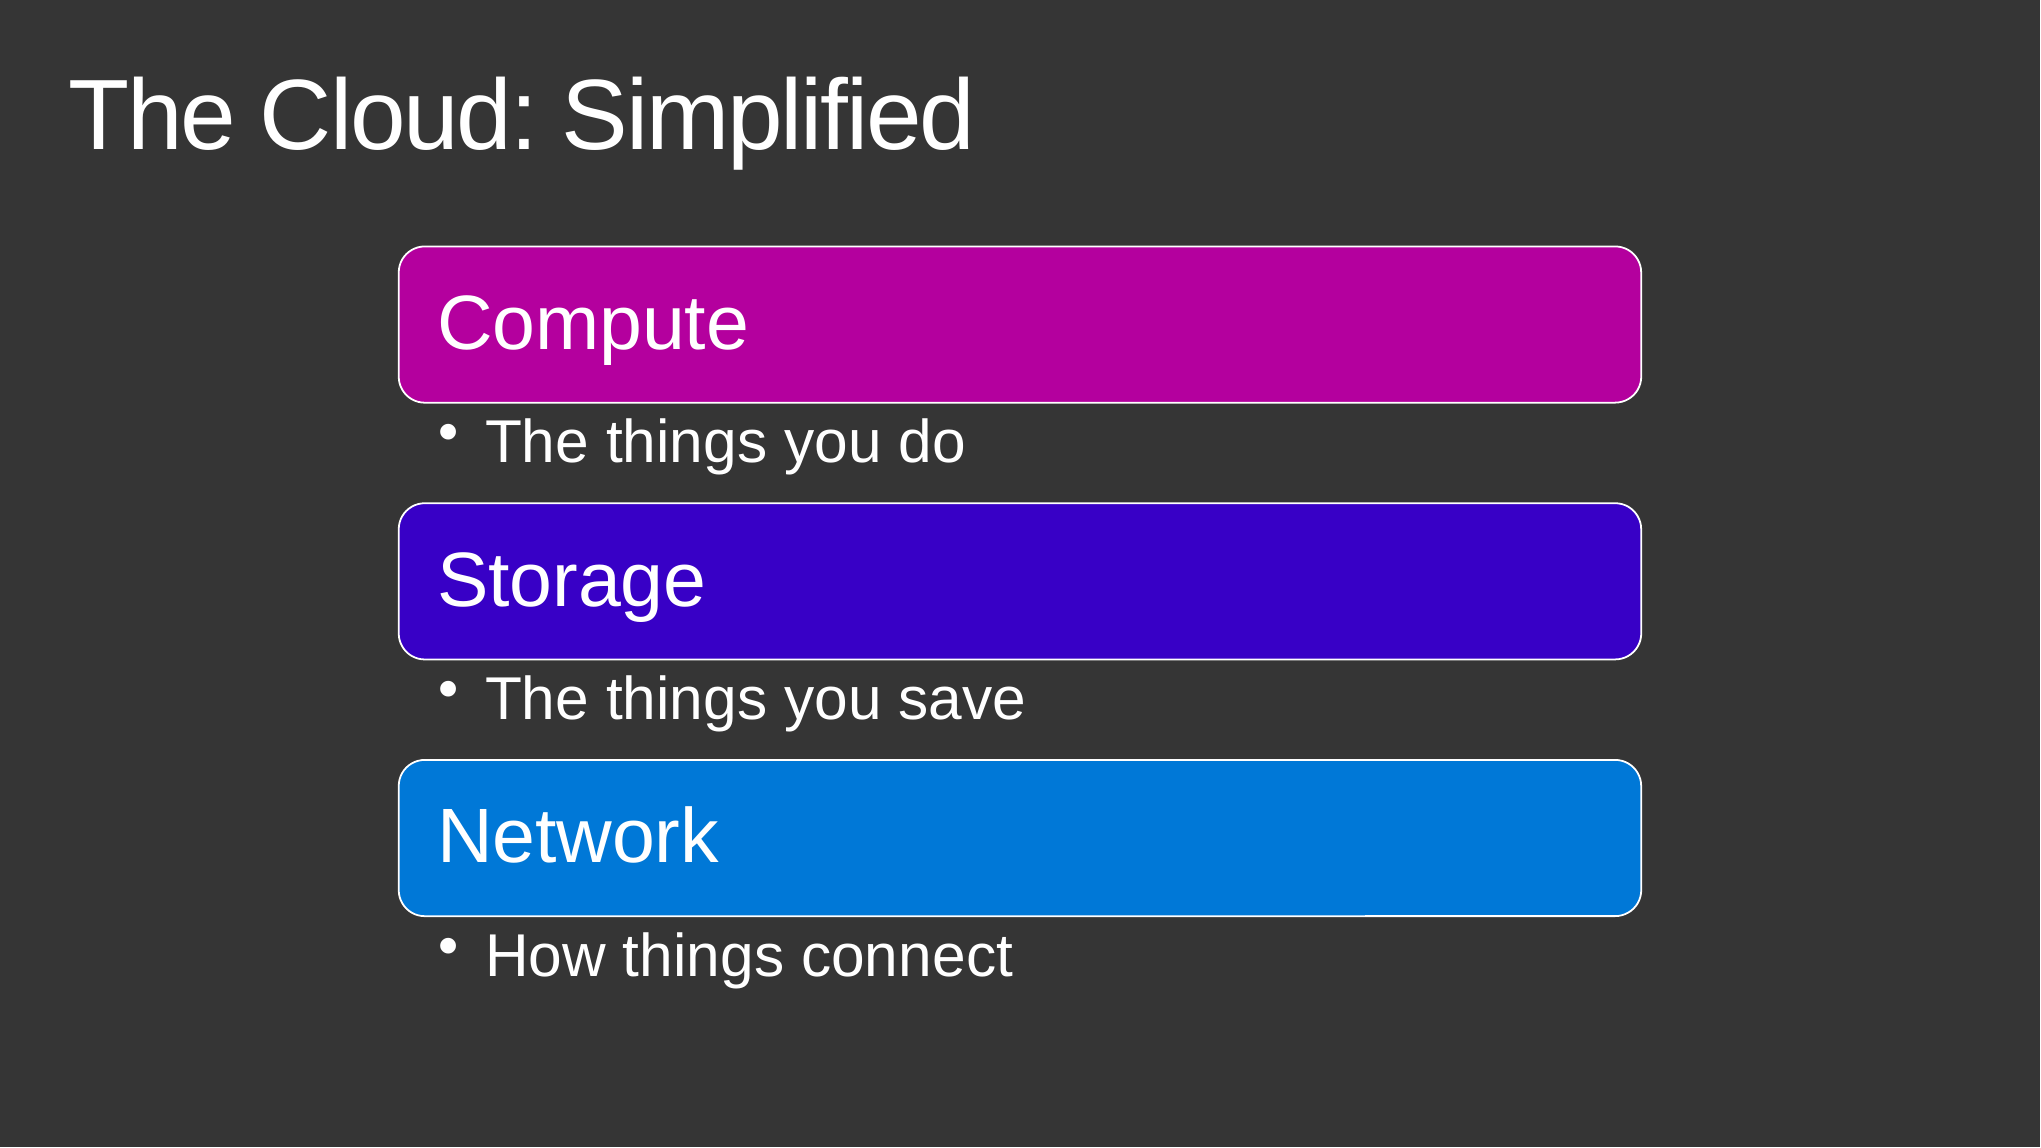

# The Cloud: Simplified
Compute
The things you do
Storage
The things you save
Network
How things connect